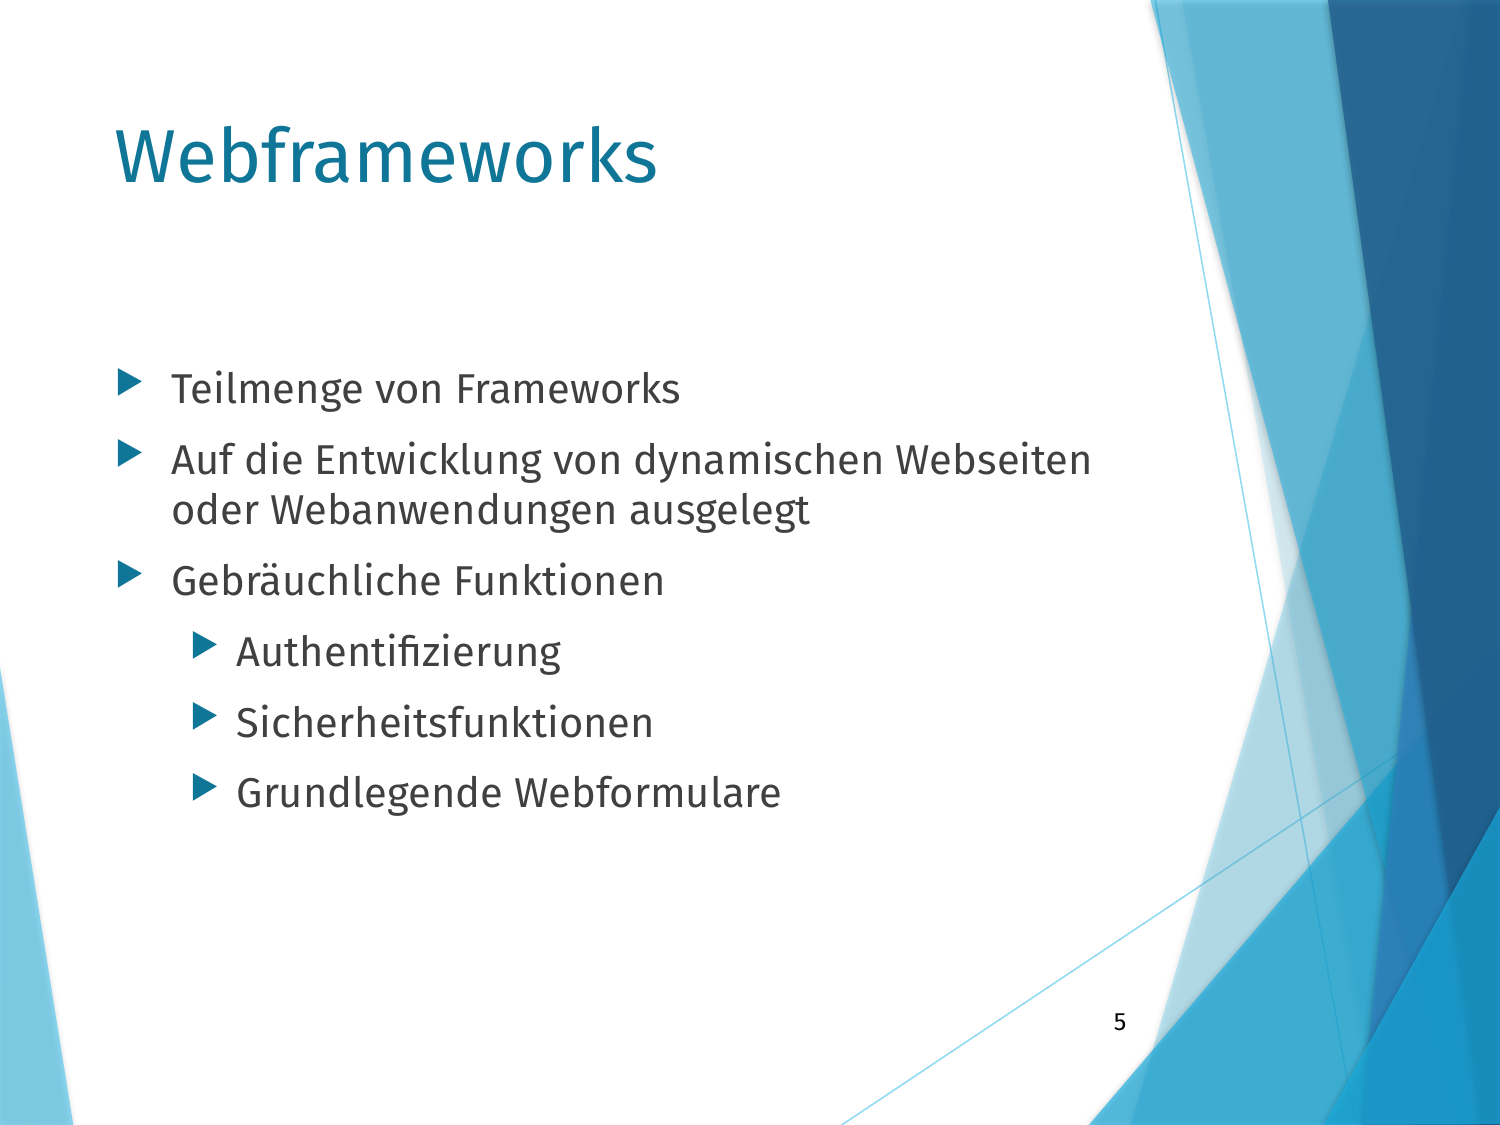

# Webframeworks
Teilmenge von Frameworks
Auf die Entwicklung von dynamischen Webseiten oder Webanwendungen ausgelegt
Gebräuchliche Funktionen
Authentifizierung
Sicherheitsfunktionen
Grundlegende Webformulare
5